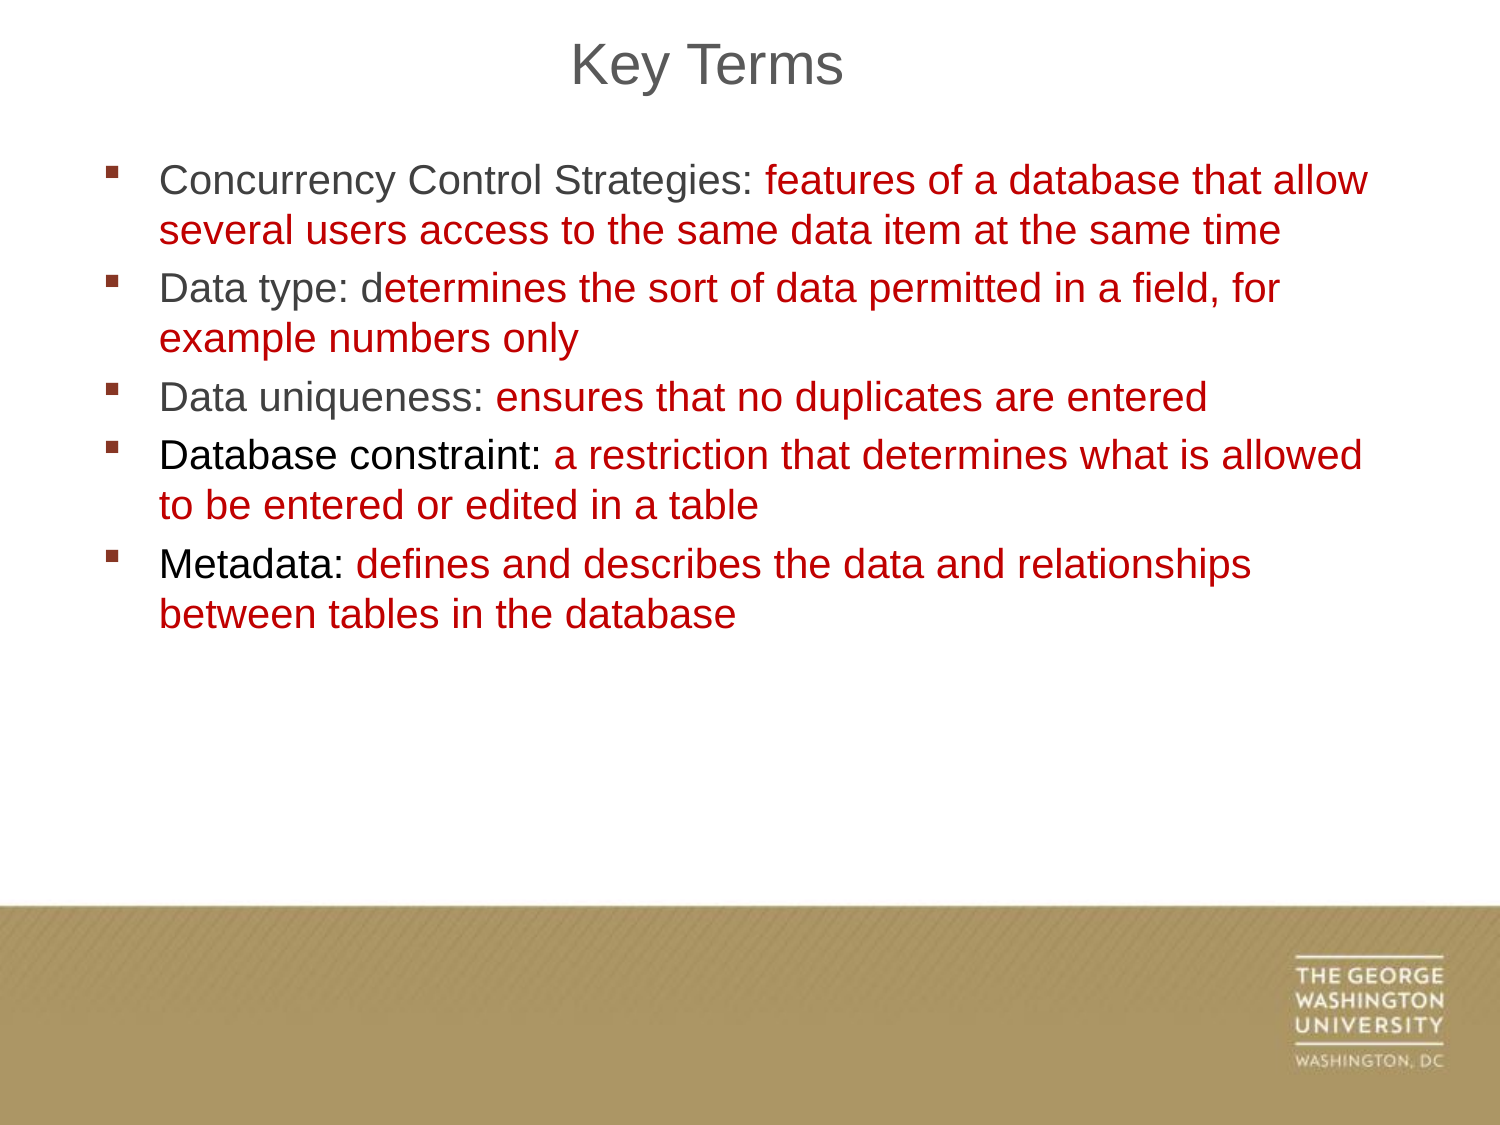

Key Terms
Concurrency Control Strategies: features of a database that allow several users access to the same data item at the same time
Data type: determines the sort of data permitted in a field, for example numbers only
Data uniqueness: ensures that no duplicates are entered
Database constraint: a restriction that determines what is allowed to be entered or edited in a table
Metadata: defines and describes the data and relationships between tables in the database